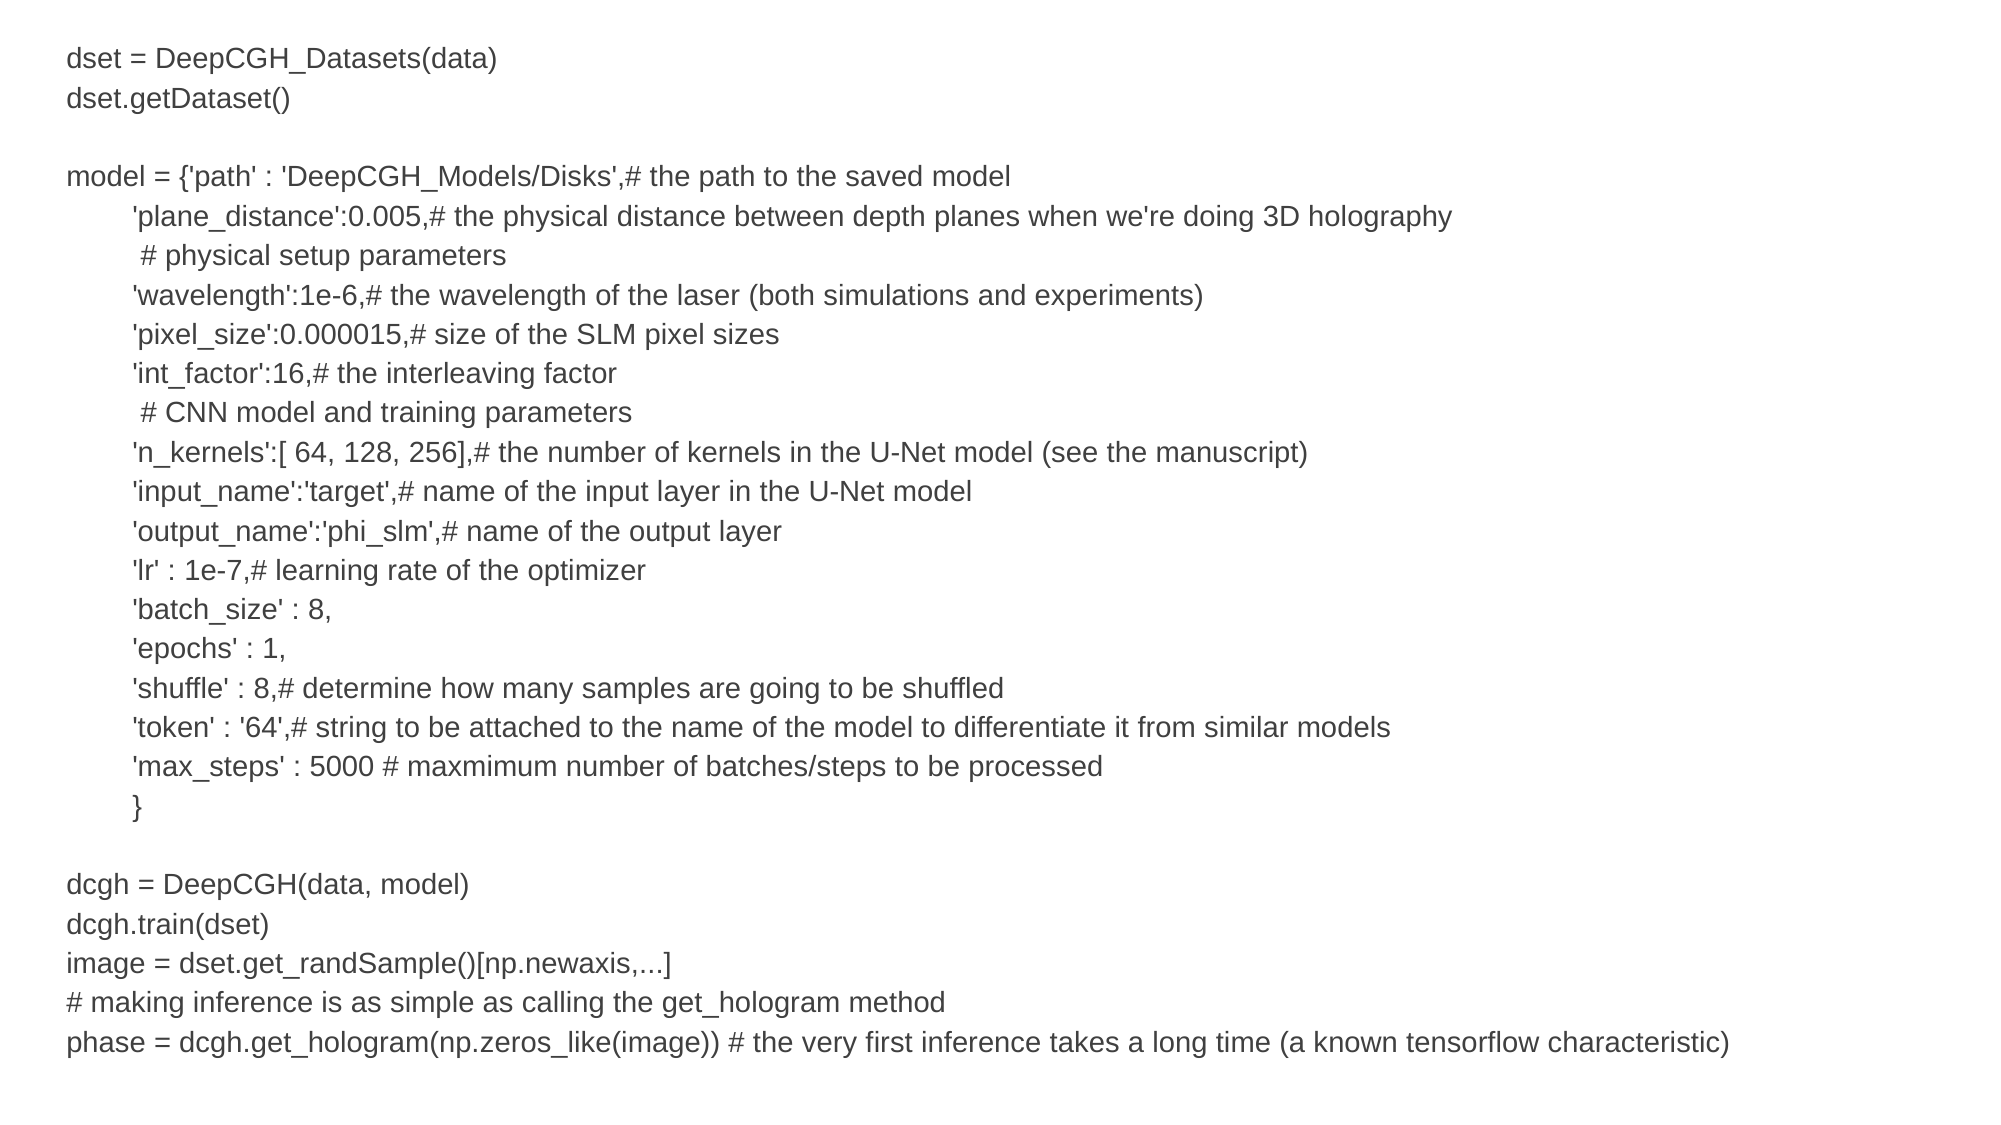

dset = DeepCGH_Datasets(data)
dset.getDataset()

model = {'path' : 'DeepCGH_Models/Disks',# the path to the saved model
        'plane_distance':0.005,# the physical distance between depth planes when we're doing 3D holography
         # physical setup parameters
        'wavelength':1e-6,# the wavelength of the laser (both simulations and experiments)
        'pixel_size':0.000015,# size of the SLM pixel sizes
        'int_factor':16,# the interleaving factor
         # CNN model and training parameters
        'n_kernels':[ 64, 128, 256],# the number of kernels in the U-Net model (see the manuscript)
        'input_name':'target',# name of the input layer in the U-Net model
        'output_name':'phi_slm',# name of the output layer
        'lr' : 1e-7,# learning rate of the optimizer
        'batch_size' : 8,
        'epochs' : 1,
        'shuffle' : 8,# determine how many samples are going to be shuffled
        'token' : '64',# string to be attached to the name of the model to differentiate it from similar models
        'max_steps' : 5000 # maxmimum number of batches/steps to be processed
        }

dcgh = DeepCGH(data, model)
dcgh.train(dset)
image = dset.get_randSample()[np.newaxis,...]
# making inference is as simple as calling the get_hologram method
phase = dcgh.get_hologram(np.zeros_like(image)) # the very first inference takes a long time (a known tensorflow characteristic)